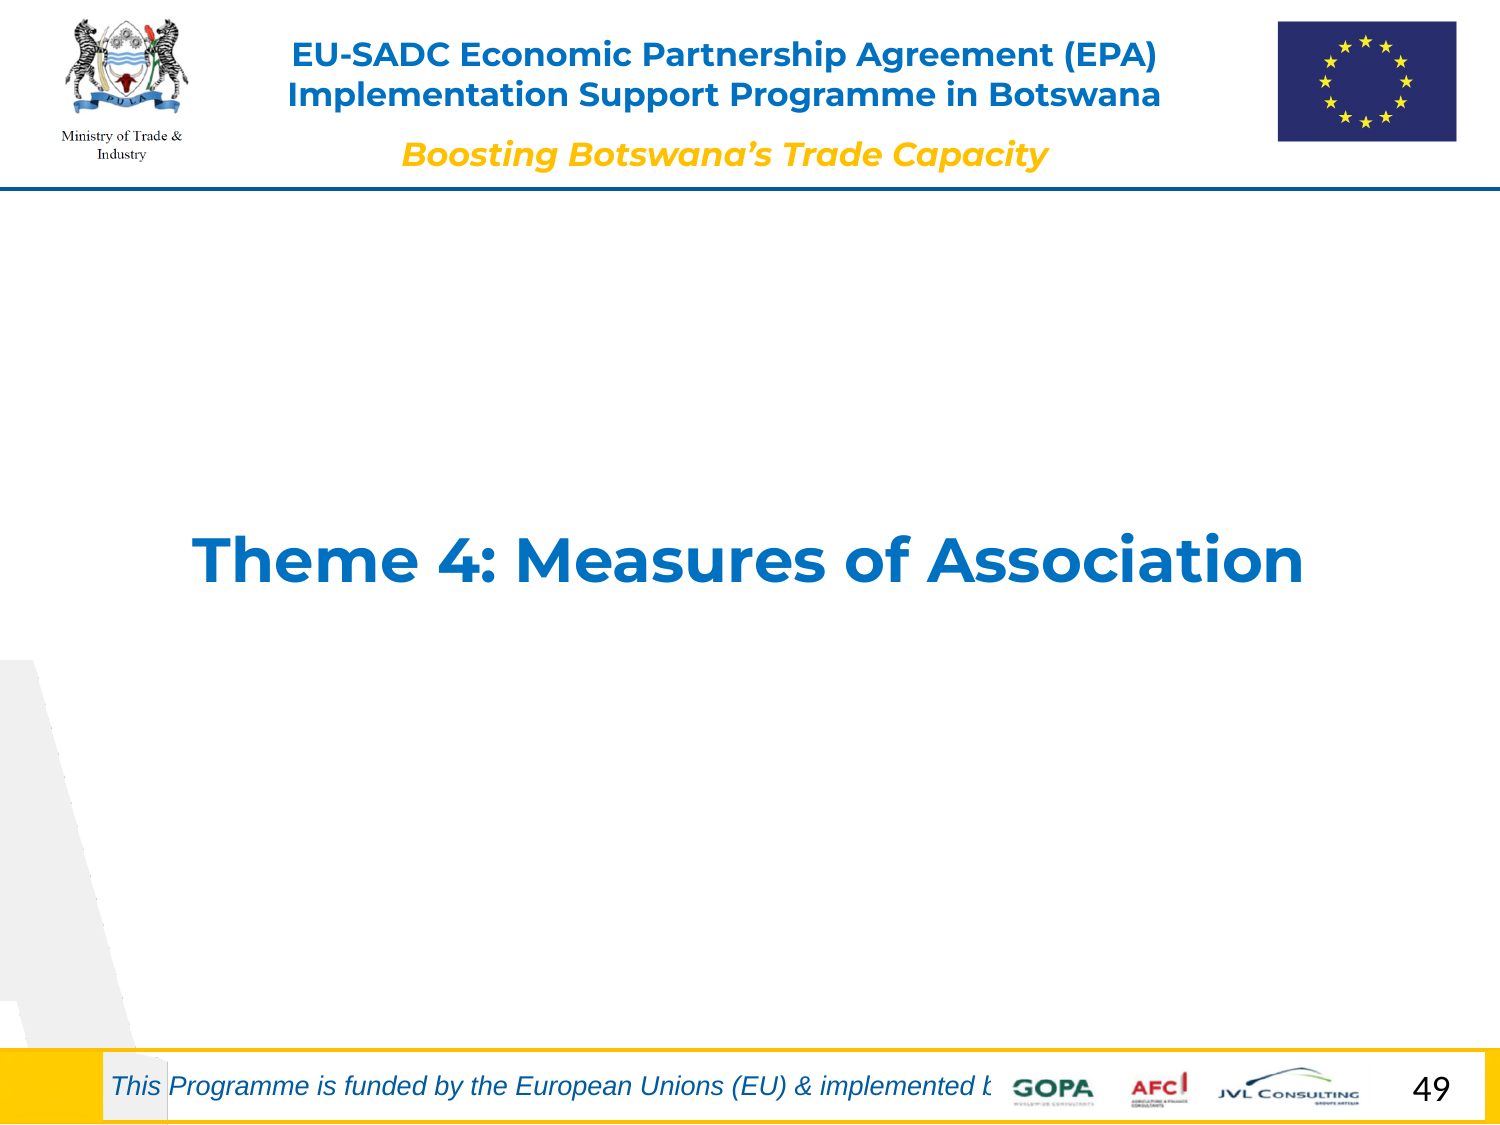

# Theme 4: Measures of Association
49